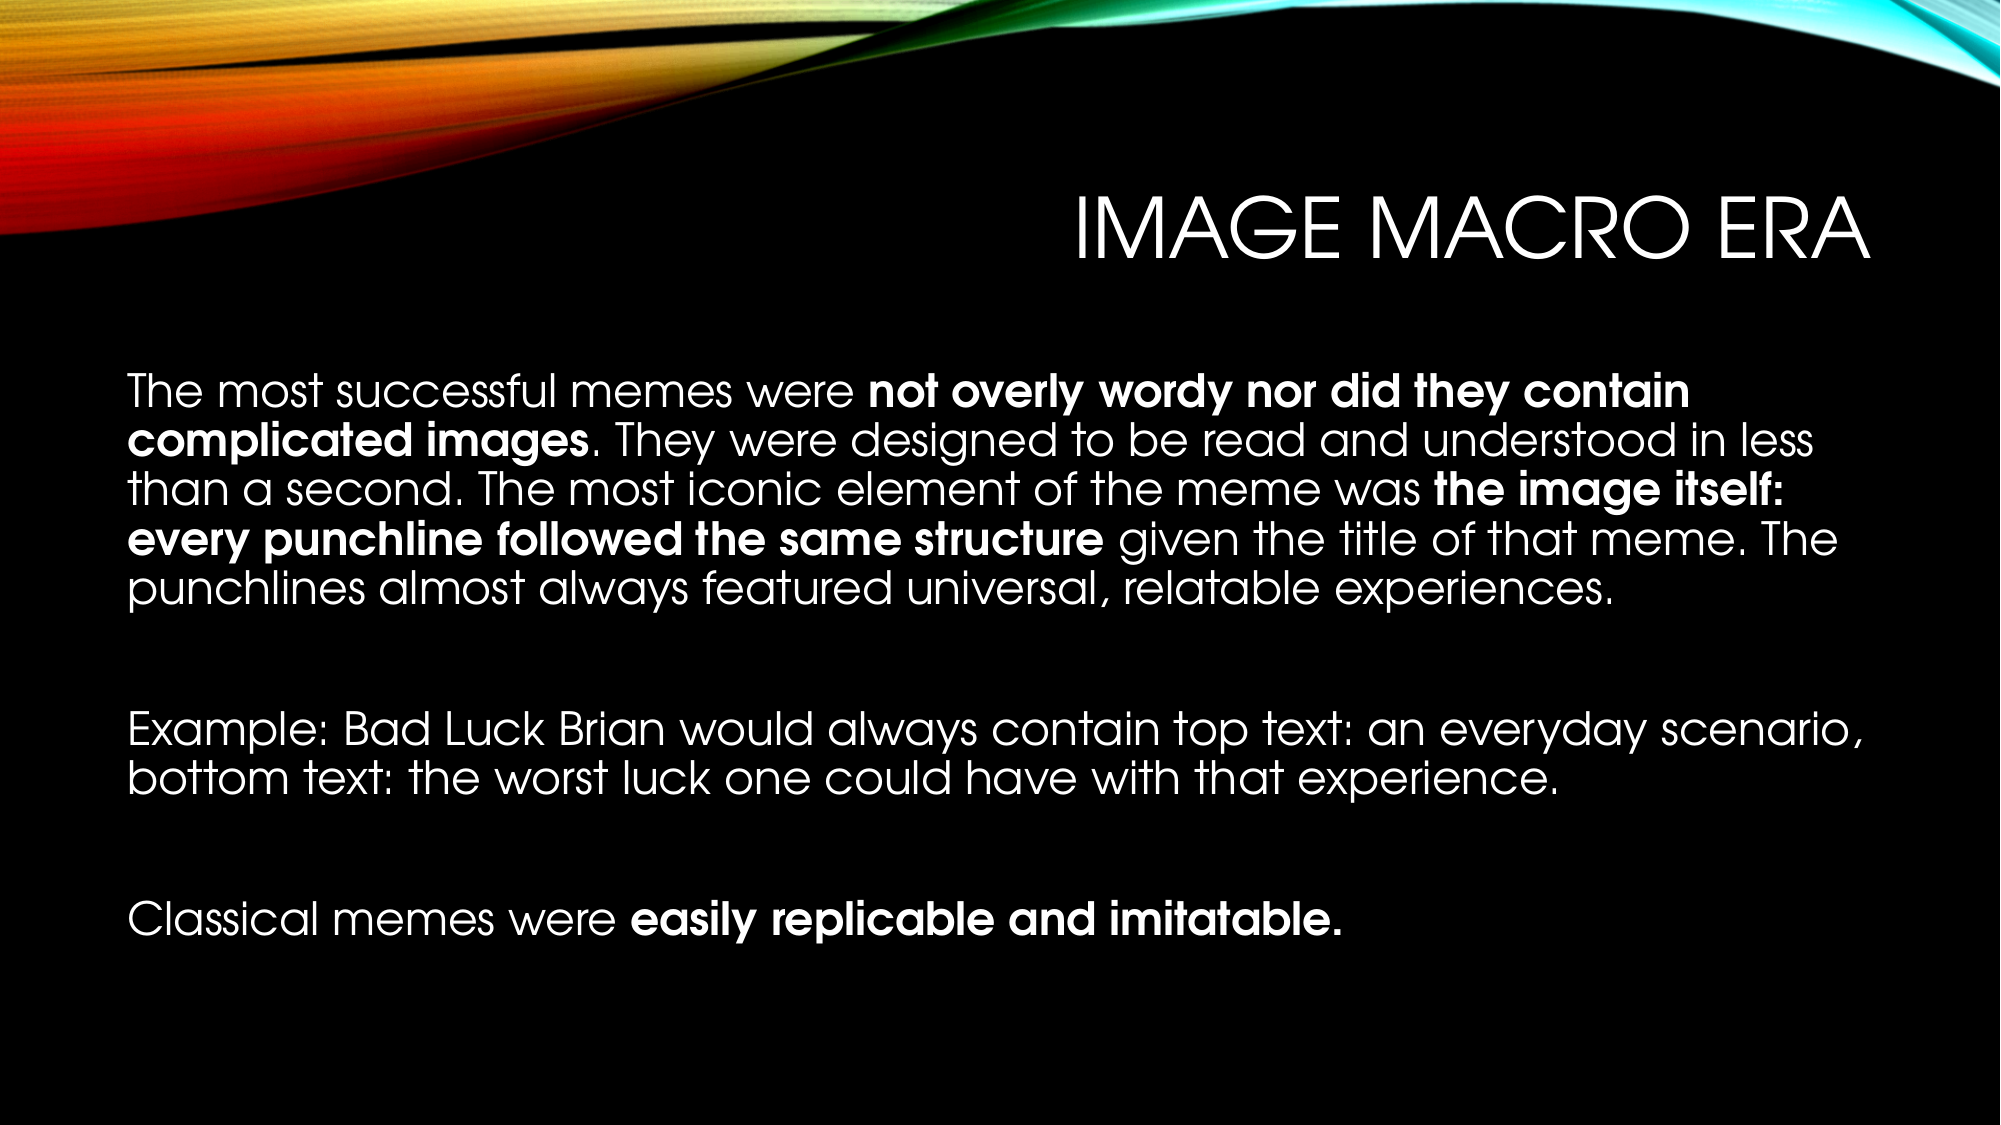

# Image macro era
The most successful memes were not overly wordy nor did they contain complicated images. They were designed to be read and understood in less than a second. The most iconic element of the meme was the image itself: every punchline followed the same structure given the title of that meme. The punchlines almost always featured universal, relatable experiences.

Example: Bad Luck Brian would always contain top text: an everyday scenario, bottom text: the worst luck one could have with that experience.

Classical memes were easily replicable and imitatable.